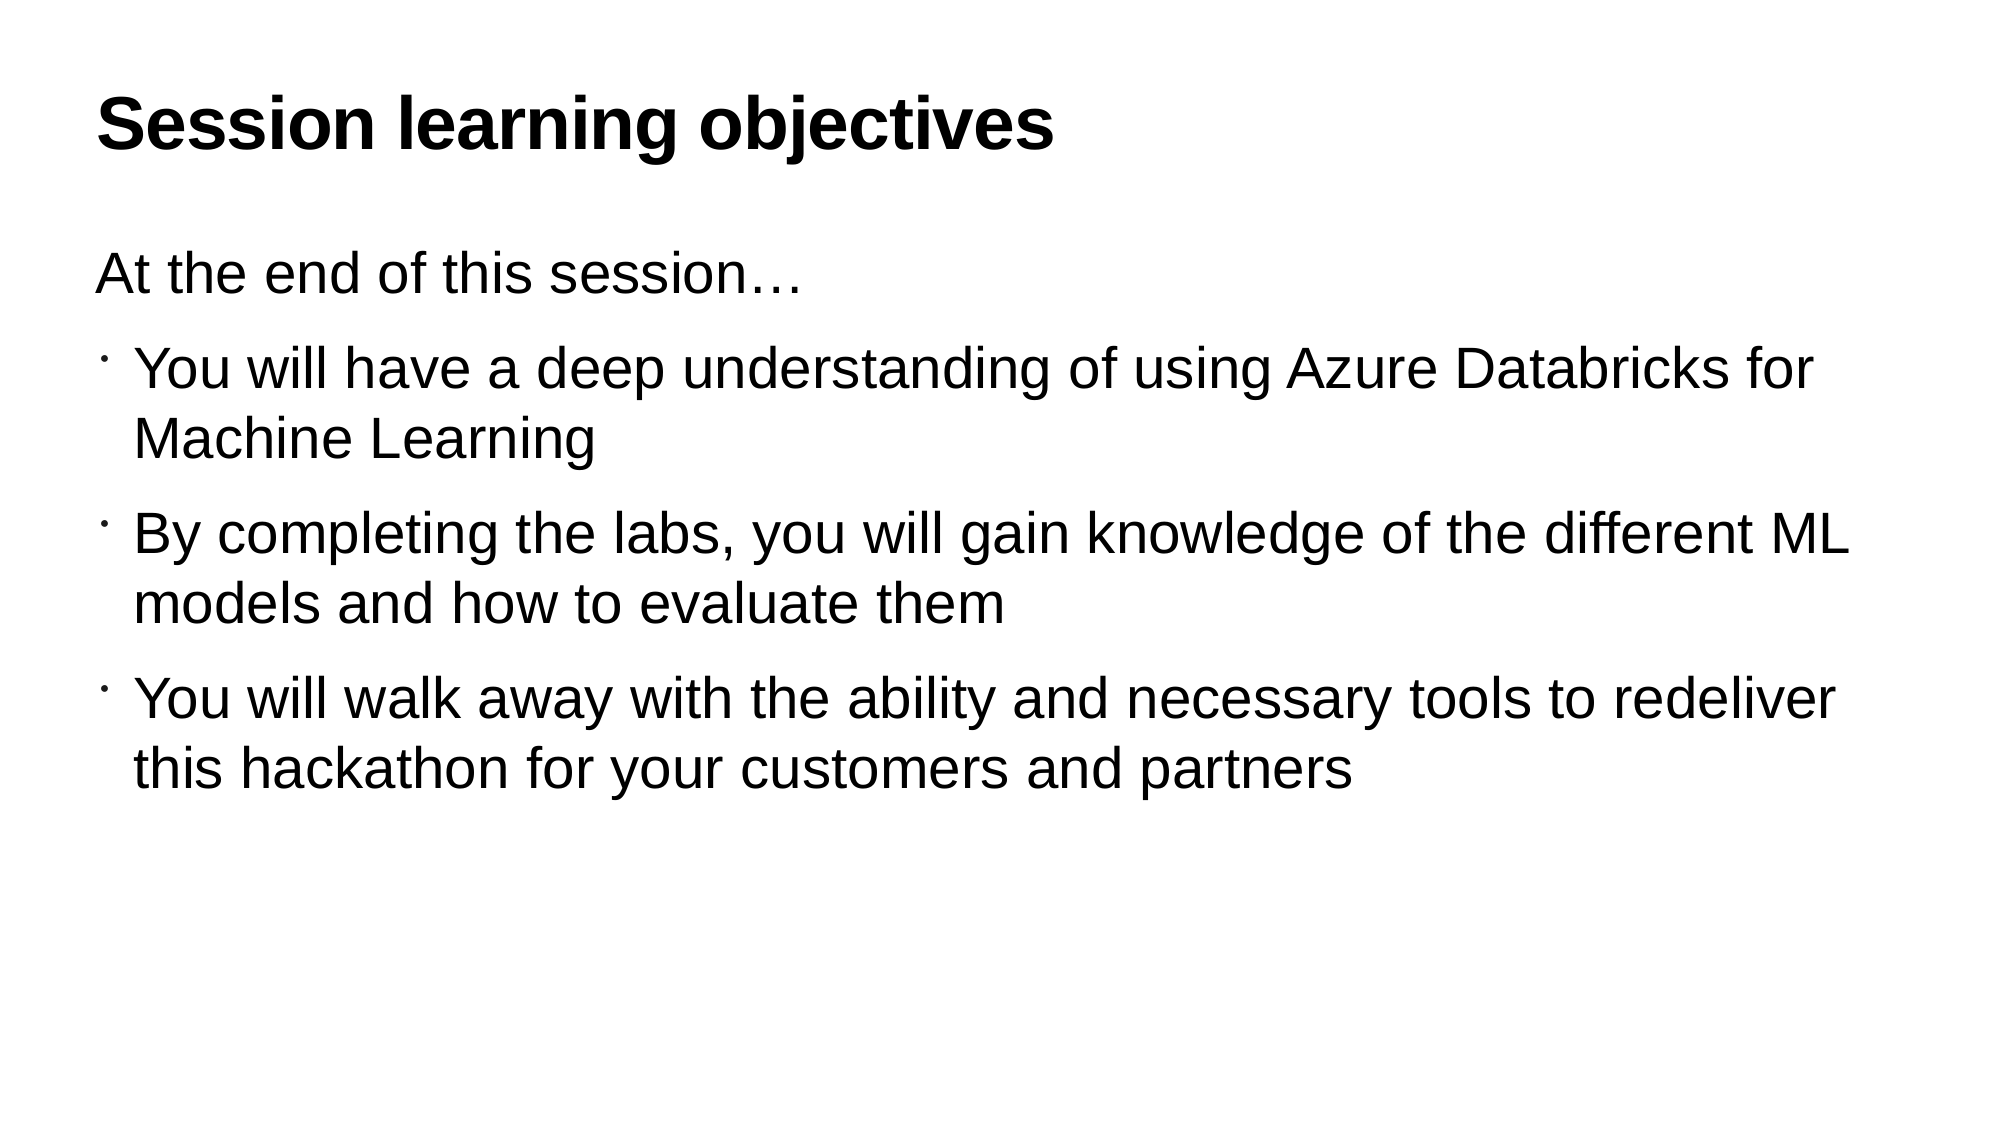

# Session learning objectives
At the end of this session…
You will have a deep understanding of using Azure Databricks for Machine Learning
By completing the labs, you will gain knowledge of the different ML models and how to evaluate them
You will walk away with the ability and necessary tools to redeliver this hackathon for your customers and partners